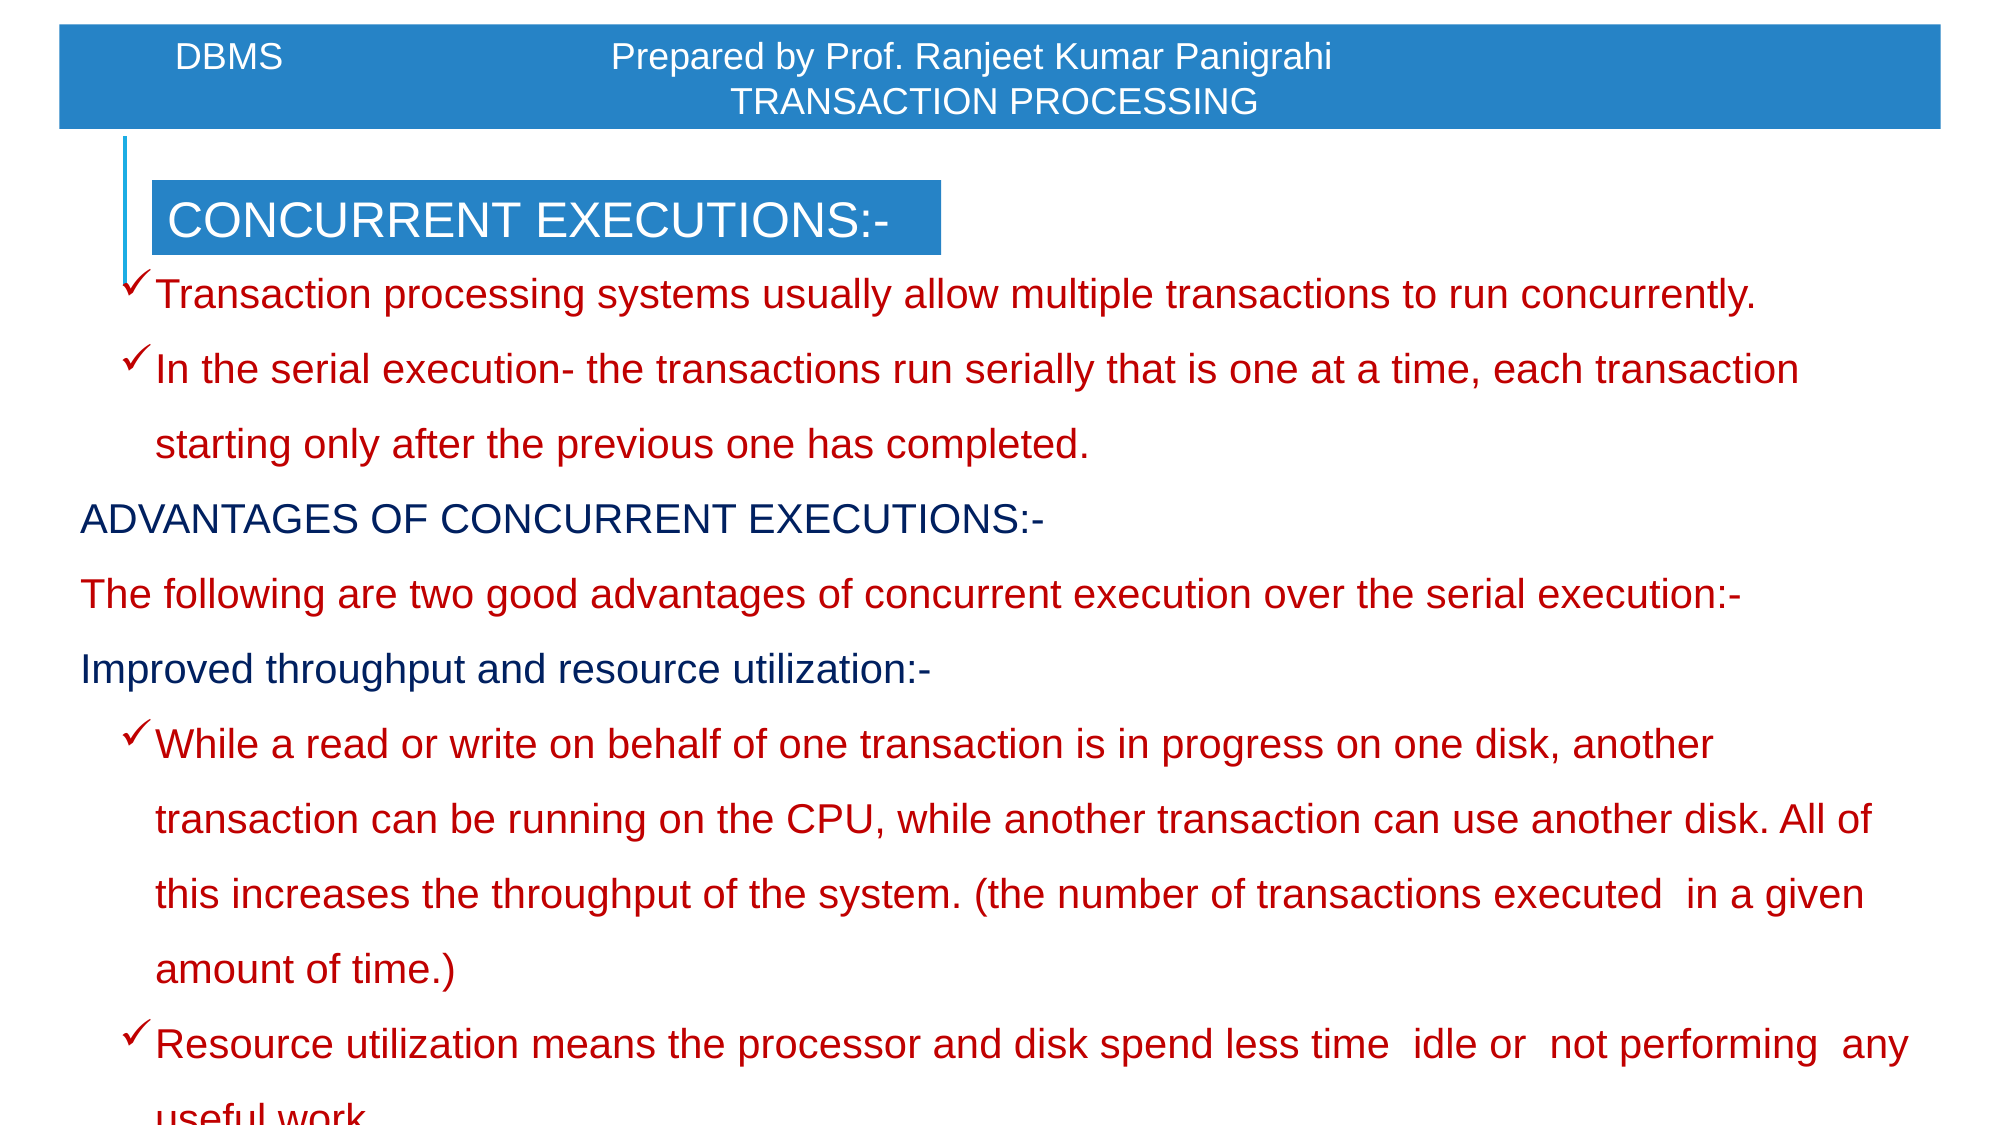

DBMS		             Prepared by Prof. Ranjeet Kumar Panigrahi				TRANSACTION PROCESSING
CONCURRENT EXECUTIONS:-
Transaction processing systems usually allow multiple transactions to run concurrently.
In the serial execution- the transactions run serially that is one at a time, each transaction starting only after the previous one has completed.
ADVANTAGES OF CONCURRENT EXECUTIONS:-
The following are two good advantages of concurrent execution over the serial execution:-
Improved throughput and resource utilization:-
While a read or write on behalf of one transaction is in progress on one disk, another transaction can be running on the CPU, while another transaction can use another disk. All of this increases the throughput of the system. (the number of transactions executed  in a given amount of time.)
Resource utilization means the processor and disk spend less time  idle or  not performing  any useful work.